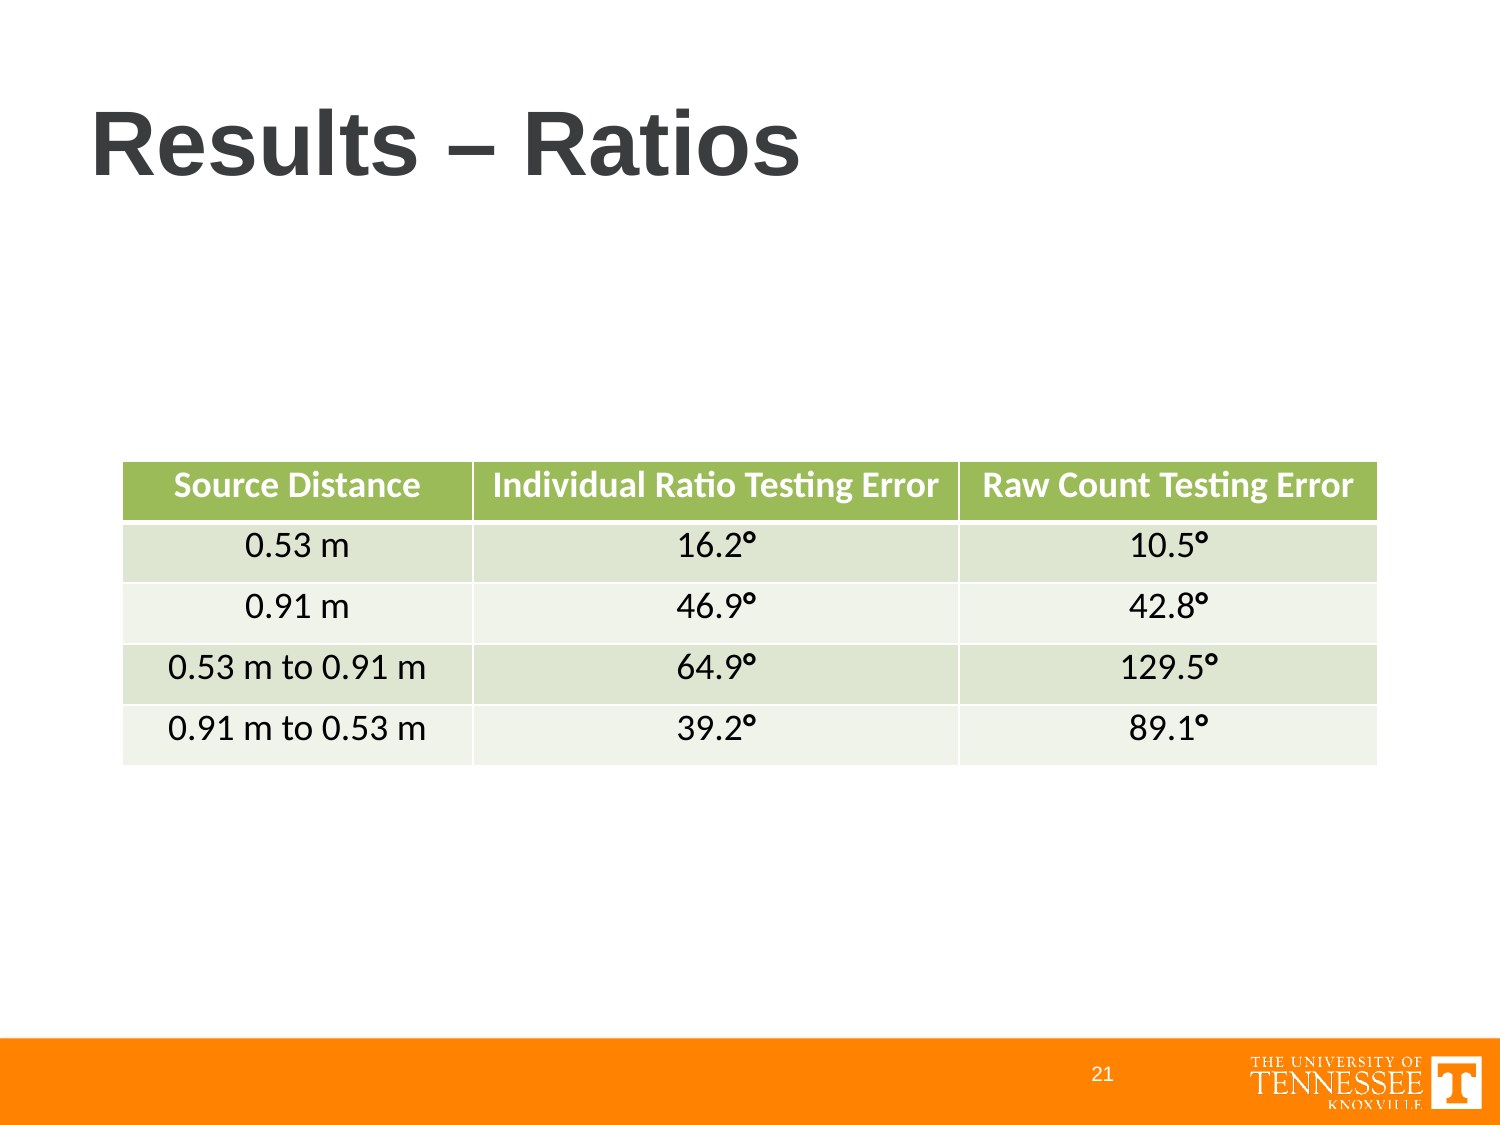

# Results – Ratios
| Source Distance | Individual Ratio Testing Error | Raw Count Testing Error |
| --- | --- | --- |
| 0.53 m | 16.2° | 10.5° |
| 0.91 m | 46.9° | 42.8° |
| 0.53 m to 0.91 m | 64.9° | 129.5° |
| 0.91 m to 0.53 m | 39.2° | 89.1° |
21